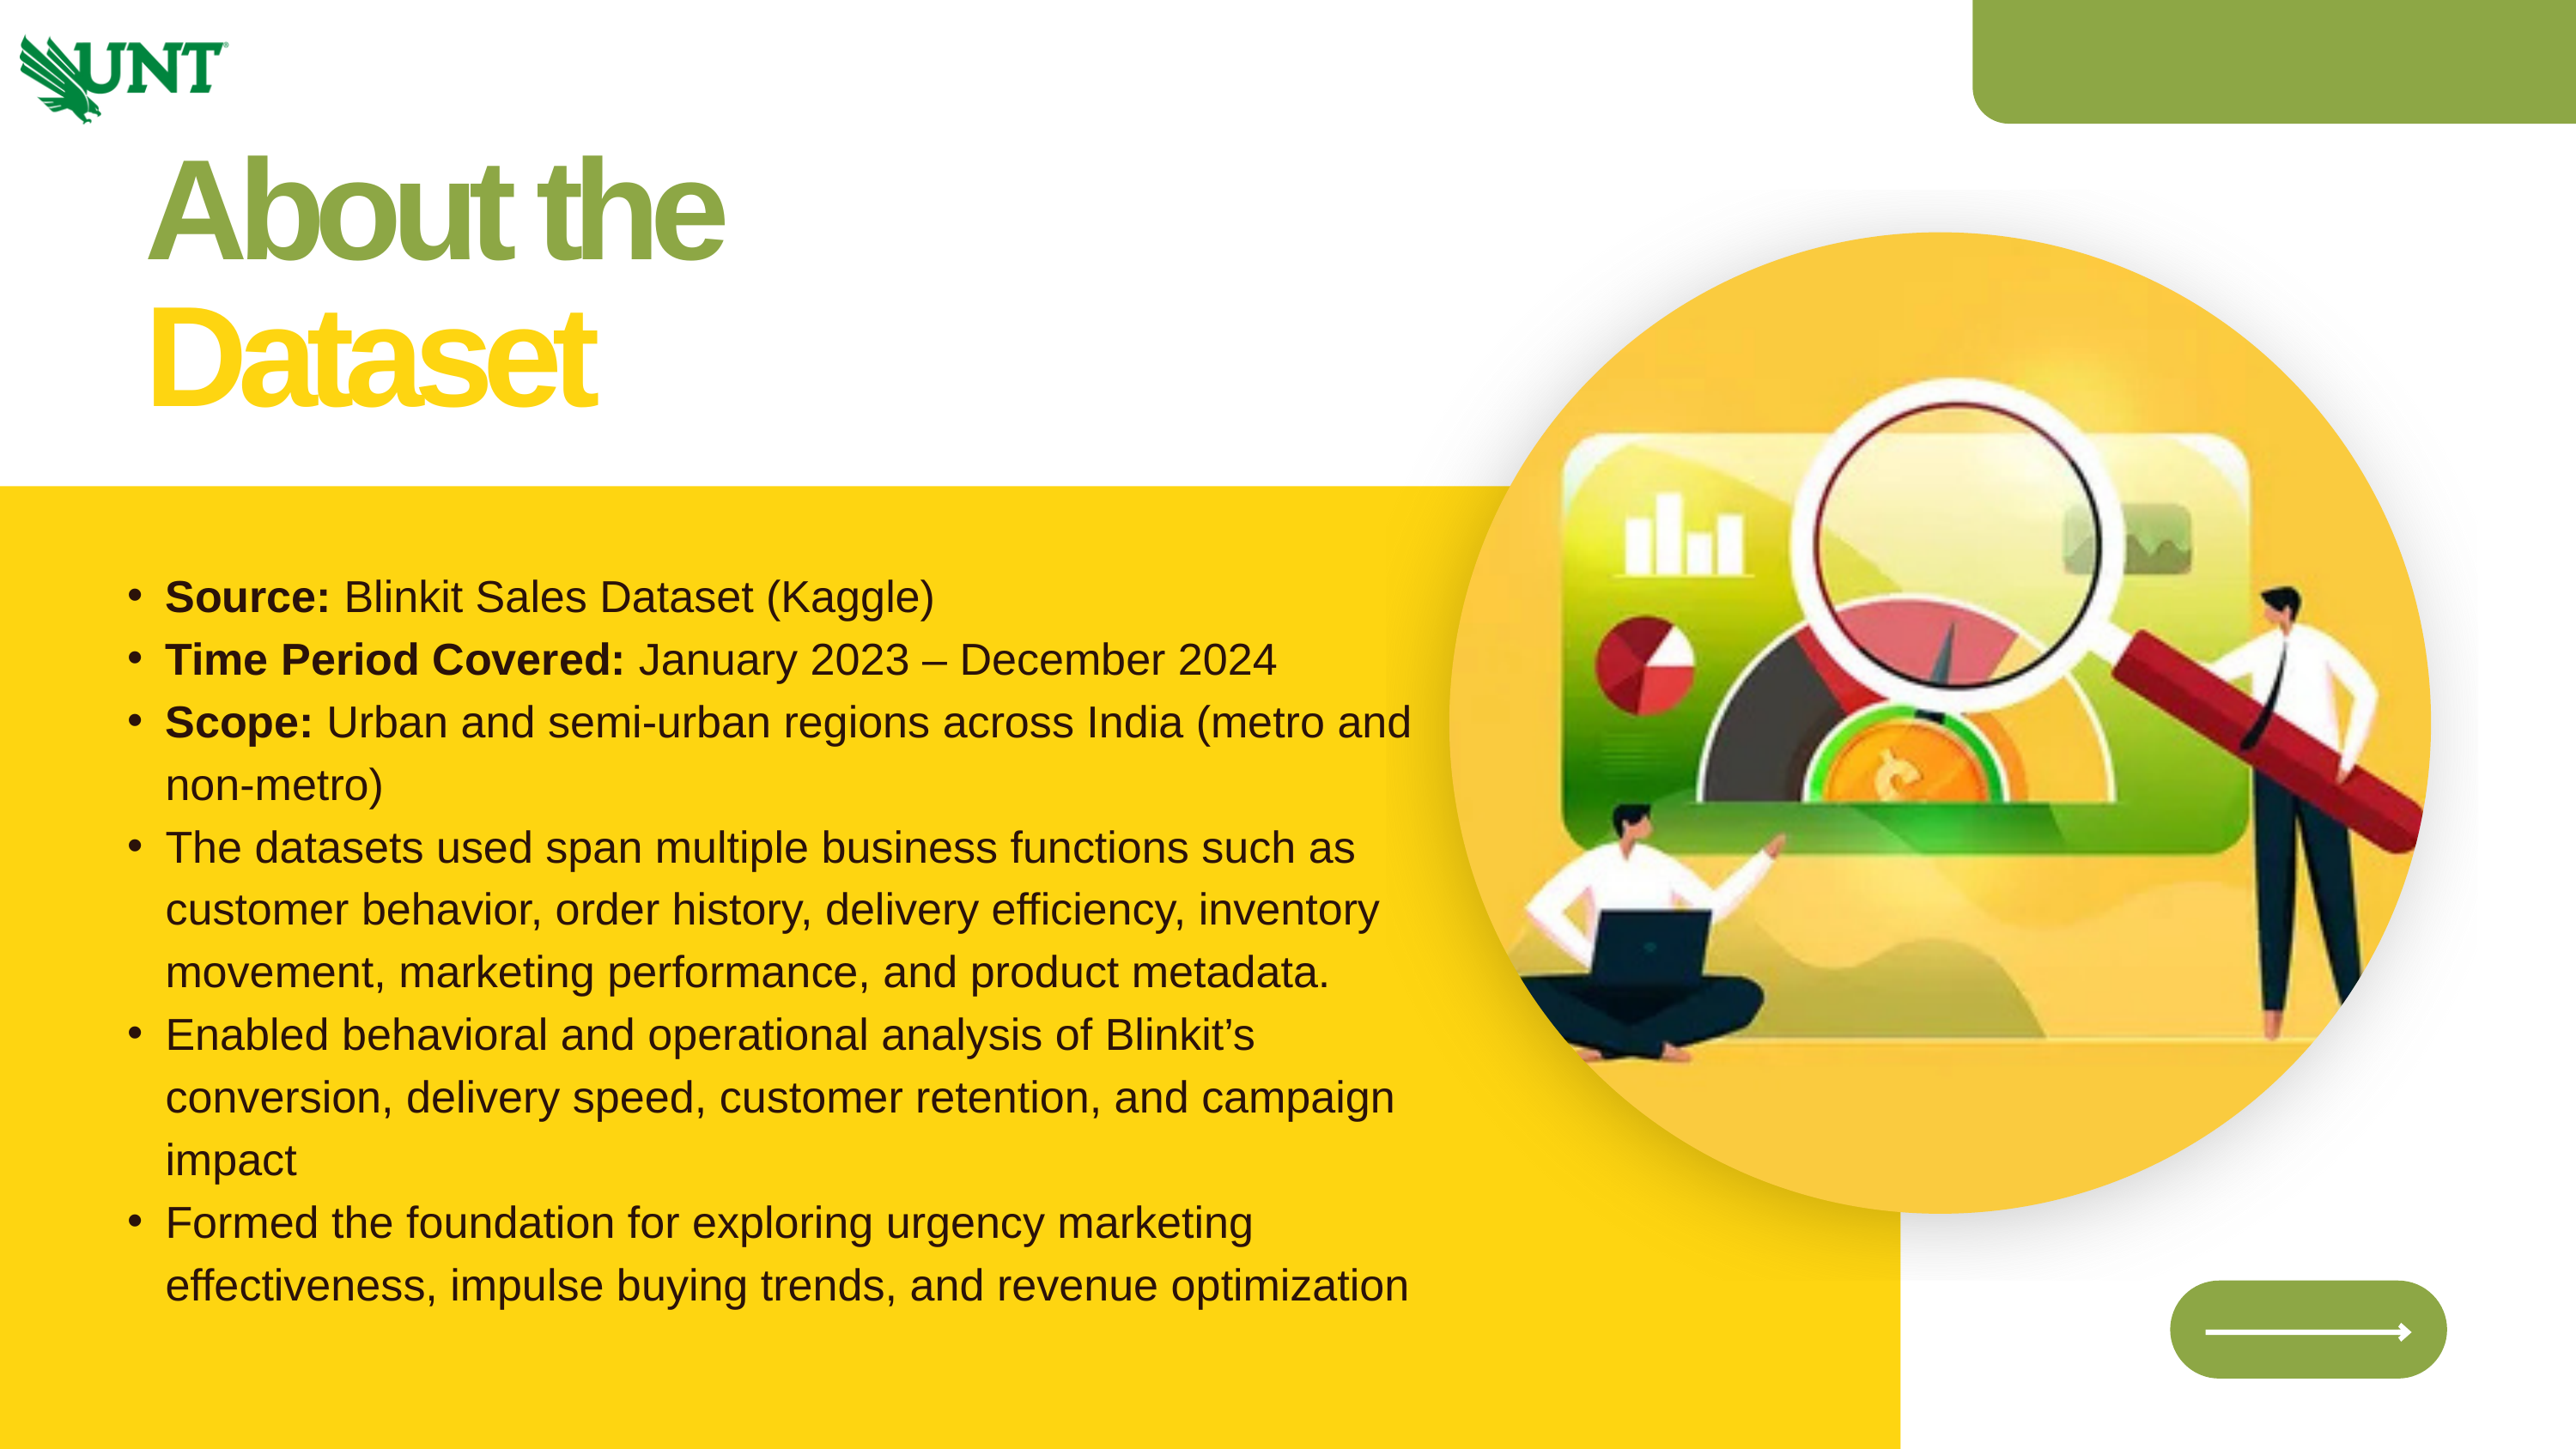

About the

Dataset

Source: Blinkit Sales Dataset (Kaggle)
Time Period Covered: January 2023 – December 2024
Scope: Urban and semi-urban regions across India (metro and non-metro)
The datasets used span multiple business functions such as customer behavior, order history, delivery efficiency, inventory movement, marketing performance, and product metadata.
Enabled behavioral and operational analysis of Blinkit’s conversion, delivery speed, customer retention, and campaign impact
Formed the foundation for exploring urgency marketing effectiveness, impulse buying trends, and revenue optimization